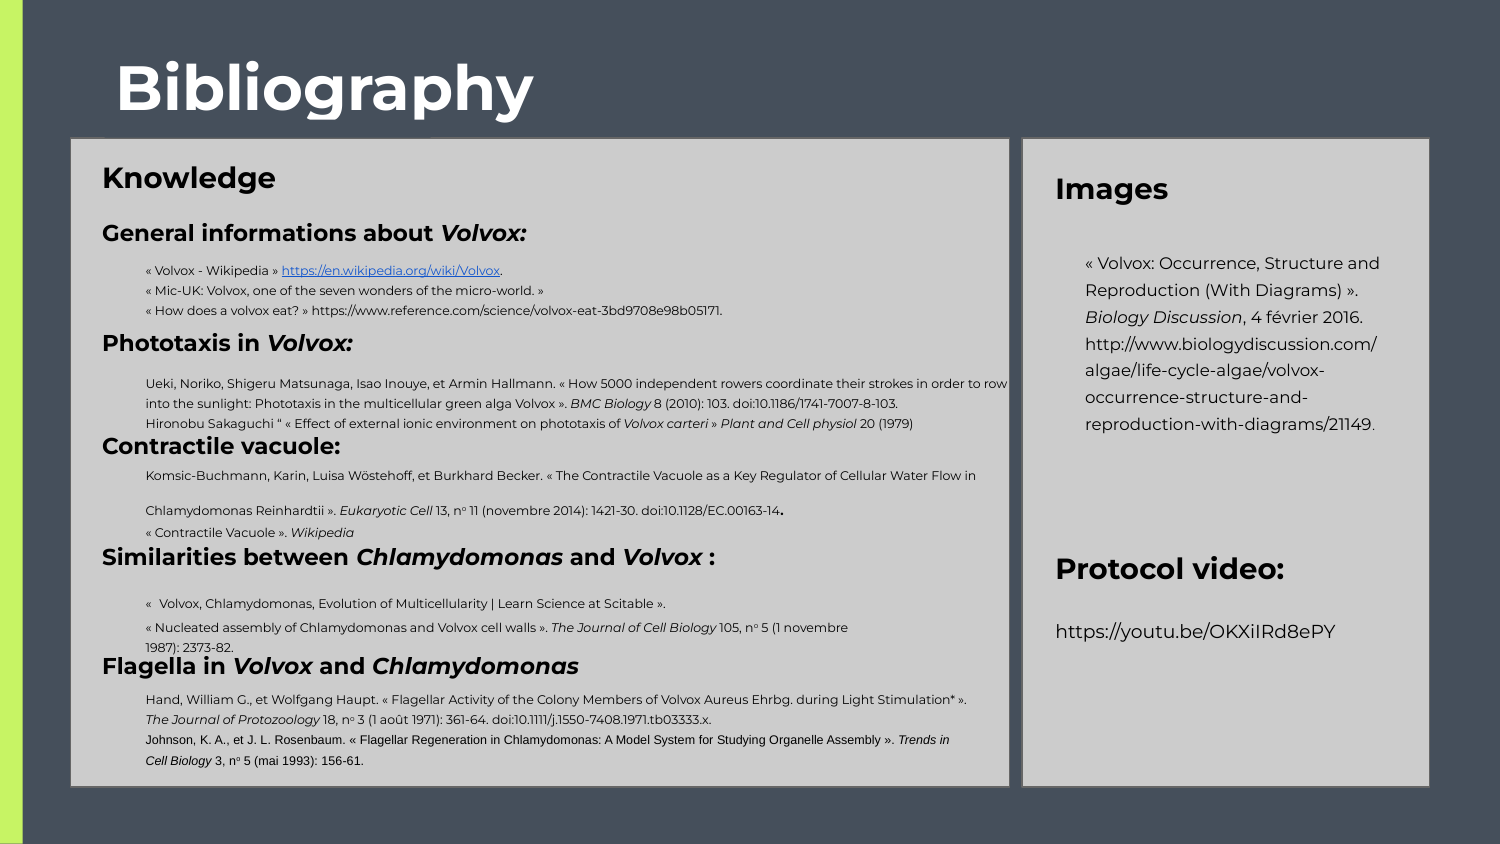

# Bibliography

Knowledge
Images
General informations about Volvox:

« Volvox: Occurrence, Structure and Reproduction (With Diagrams) ». Biology Discussion, 4 février 2016. http://www.biologydiscussion.com/algae/life-cycle-algae/volvox-occurrence-structure-and-reproduction-with-diagrams/21149.
« Volvox - Wikipedia » https://en.wikipedia.org/wiki/Volvox.
« Mic-UK: Volvox, one of the seven wonders of the micro-world. »
« How does a volvox eat? » https://www.reference.com/science/volvox-eat-3bd9708e98b05171.
Phototaxis in Volvox:
Ueki, Noriko, Shigeru Matsunaga, Isao Inouye, et Armin Hallmann. « How 5000 independent rowers coordinate their strokes in order to row into the sunlight: Phototaxis in the multicellular green alga Volvox ». BMC Biology 8 (2010): 103. doi:10.1186/1741-7007-8-103.
Hironobu Sakaguchi “ « Effect of external ionic environment on phototaxis of Volvox carteri » Plant and Cell physiol 20 (1979)
Contractile vacuole:
Komsic-Buchmann, Karin, Luisa Wöstehoff, et Burkhard Becker. « The Contractile Vacuole as a Key Regulator of Cellular Water Flow in Chlamydomonas Reinhardtii ». Eukaryotic Cell 13, no 11 (novembre 2014): 1421‑30. doi:10.1128/EC.00163-14.
« Contractile Vacuole ». Wikipedia

Similarities between Chlamydomonas and Volvox :
Protocol video:
« Volvox, Chlamydomonas, Evolution of Multicellularity | Learn Science at Scitable ».
« Nucleated assembly of Chlamydomonas and Volvox cell walls ». The Journal of Cell Biology 105, no 5 (1 novembre 1987): 2373‑82.
https://youtu.be/OKXiIRd8ePY

Flagella in Volvox and Chlamydomonas

Hand, William G., et Wolfgang Haupt. « Flagellar Activity of the Colony Members of Volvox Aureus Ehrbg. during Light Stimulation* ». The Journal of Protozoology 18, no 3 (1 août 1971): 361‑64. doi:10.1111/j.1550-7408.1971.tb03333.x.
Johnson, K. A., et J. L. Rosenbaum. « Flagellar Regeneration in Chlamydomonas: A Model System for Studying Organelle Assembly ». Trends in Cell Biology 3, no 5 (mai 1993): 156‑61.